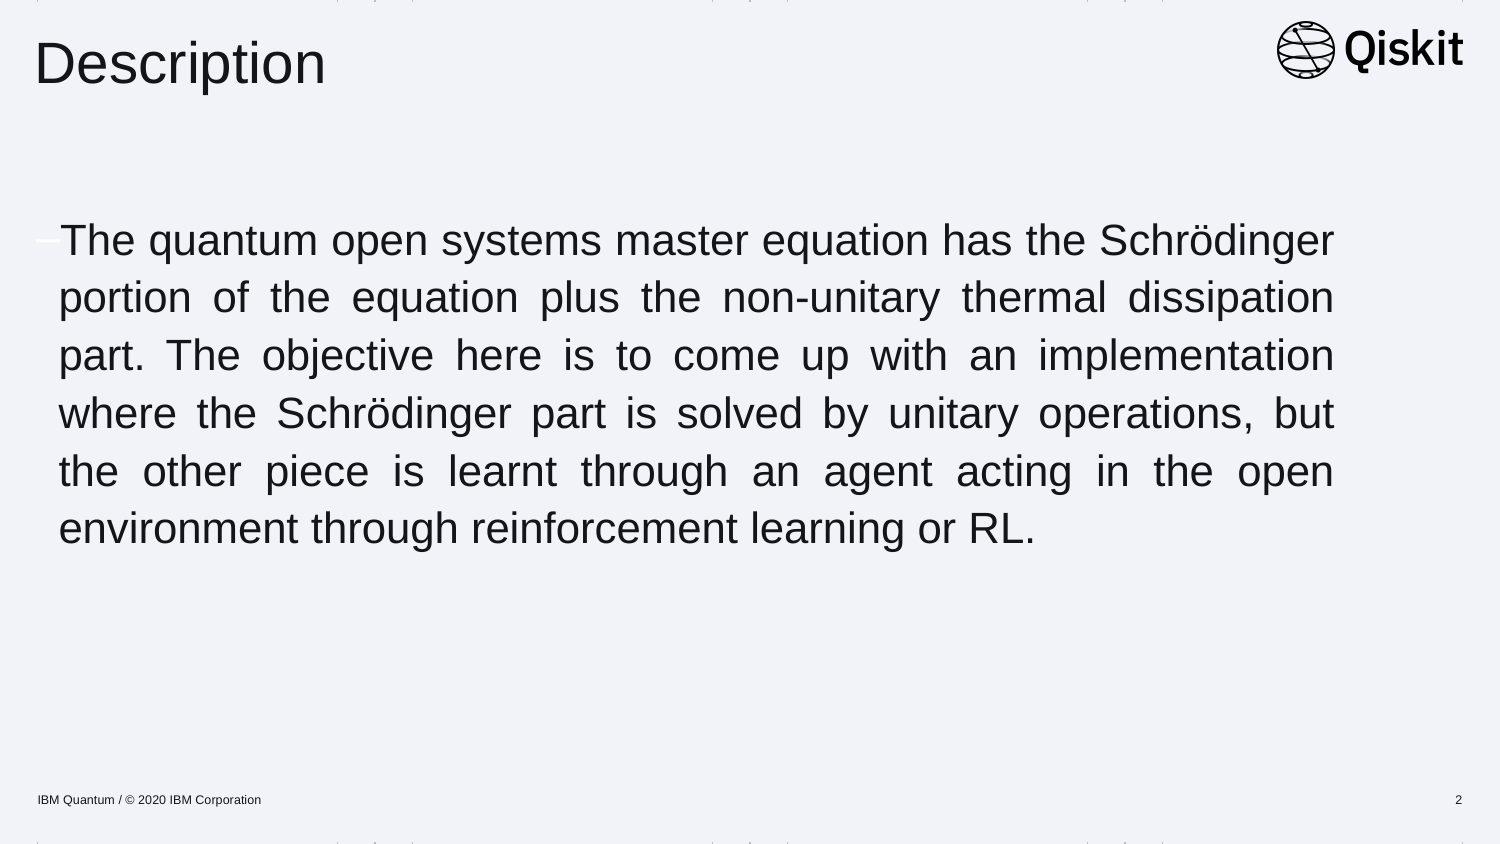

# Description
The quantum open systems master equation has the Schrödinger portion of the equation plus the non-unitary thermal dissipation part. The objective here is to come up with an implementation where the Schrödinger part is solved by unitary operations, but the other piece is learnt through an agent acting in the open environment through reinforcement learning or RL.
IBM Quantum / © 2020 IBM Corporation
2